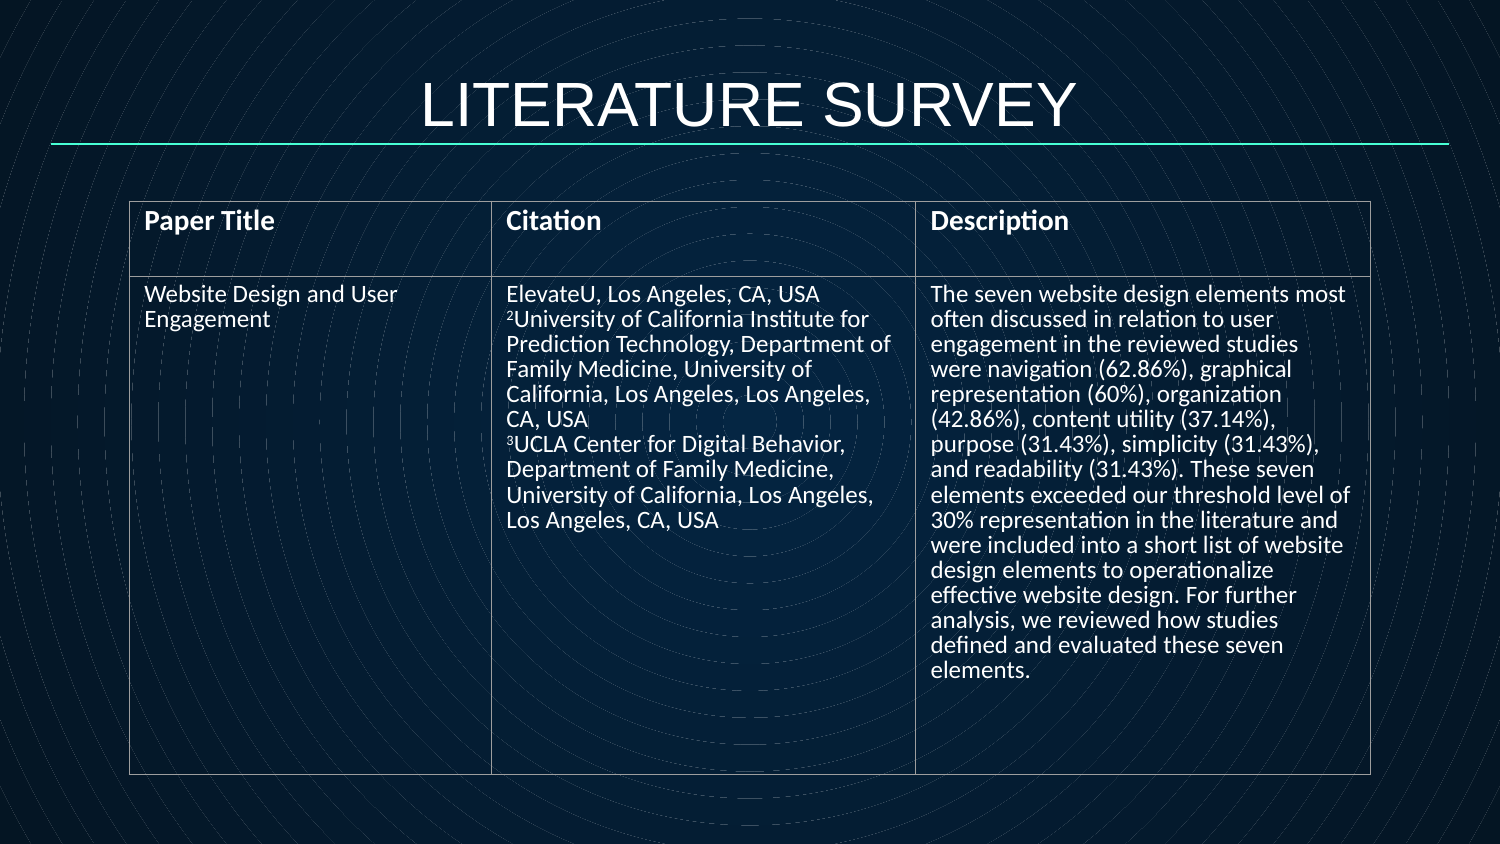

LITERATURE SURVEY
| Paper Title | Citation | Description |
| --- | --- | --- |
| Website Design and User Engagement | ElevateU, Los Angeles, CA, USA 2University of California Institute for Prediction Technology, Department of Family Medicine, University of California, Los Angeles, Los Angeles, CA, USA 3UCLA Center for Digital Behavior, Department of Family Medicine, University of California, Los Angeles, Los Angeles, CA, USA | The seven website design elements most often discussed in relation to user engagement in the reviewed studies were navigation (62.86%), graphical representation (60%), organization (42.86%), content utility (37.14%), purpose (31.43%), simplicity (31.43%), and readability (31.43%). These seven elements exceeded our threshold level of 30% representation in the literature and were included into a short list of website design elements to operationalize effective website design. For further analysis, we reviewed how studies defined and evaluated these seven elements. |